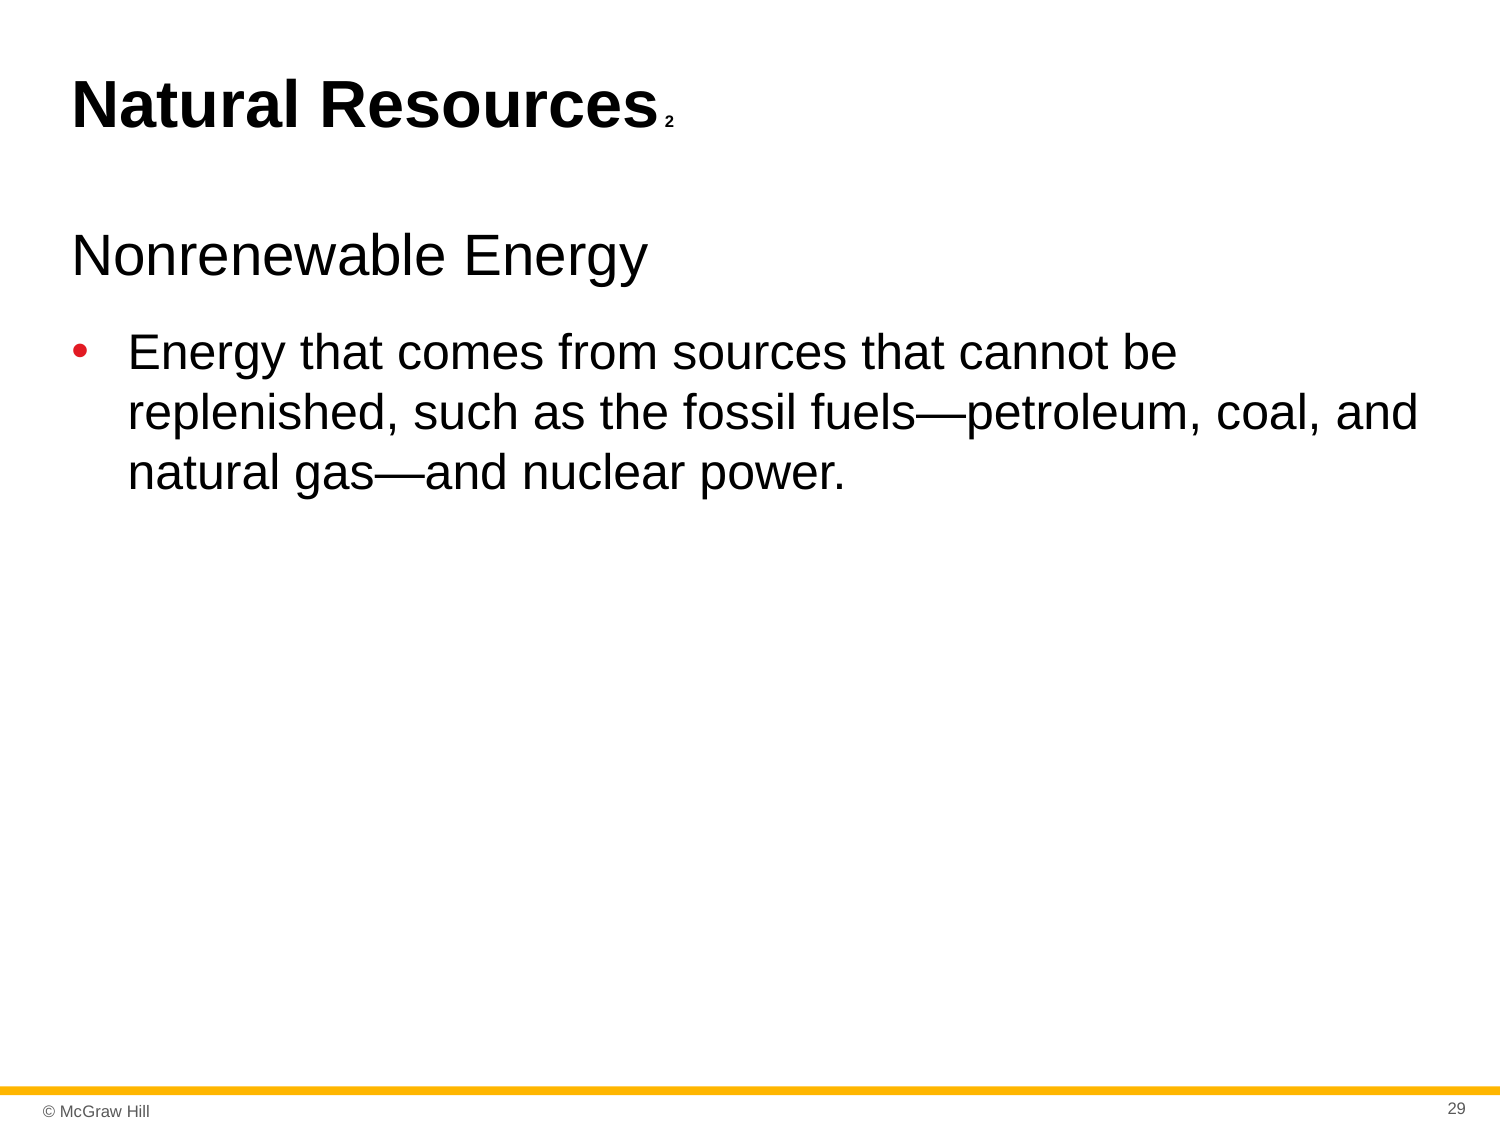

# Natural Resources 2
Nonrenewable Energy
Energy that comes from sources that cannot be replenished, such as the fossil fuels—petroleum, coal, and natural gas—and nuclear power.

29